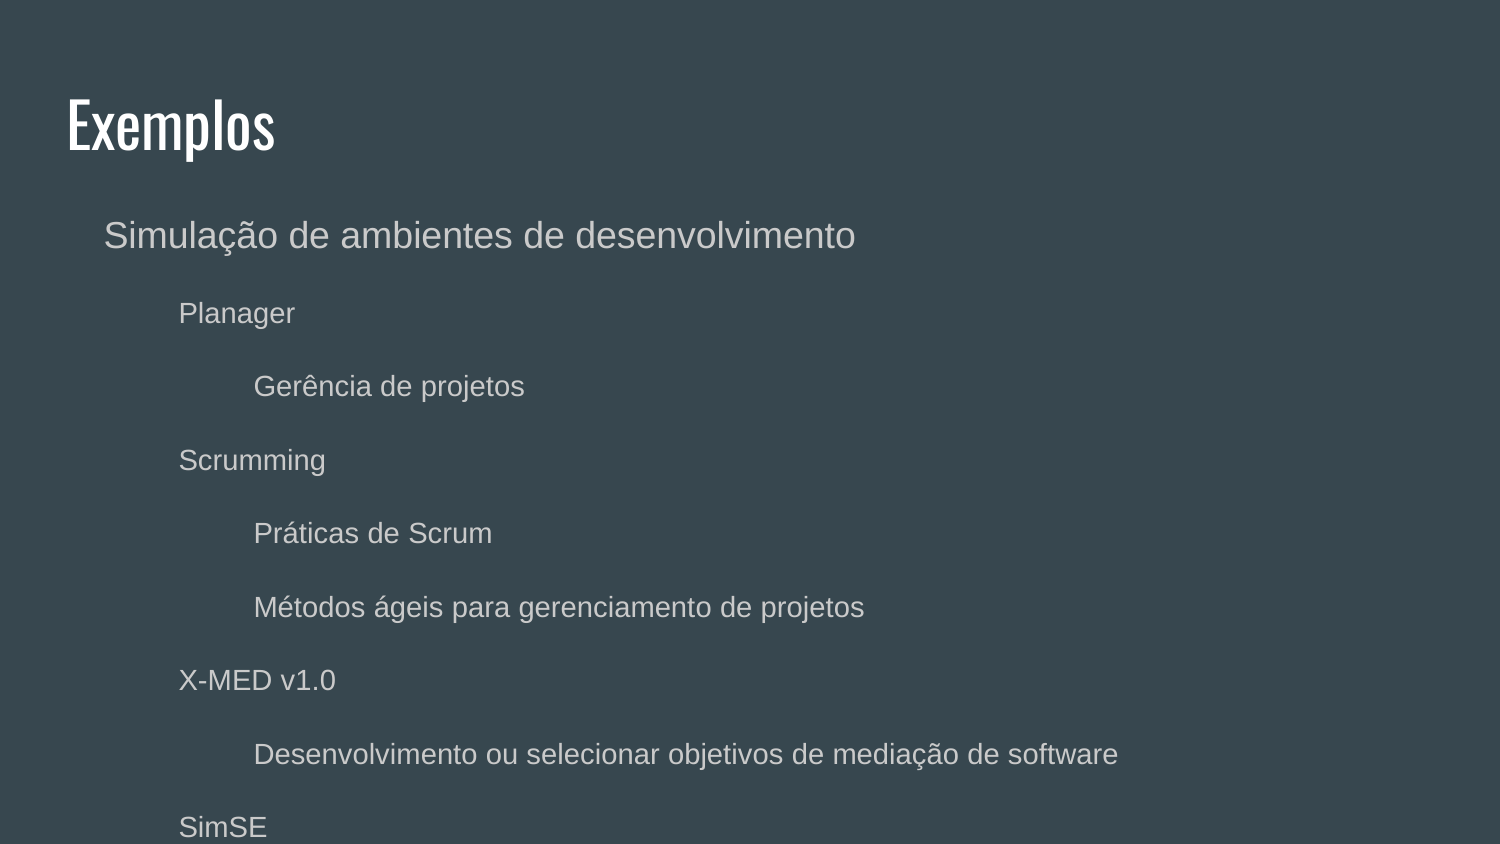

# Exemplos
Simulação de ambientes de desenvolvimento
Planager
Gerência de projetos
Scrumming
Práticas de Scrum
Métodos ágeis para gerenciamento de projetos
X-MED v1.0
Desenvolvimento ou selecionar objetivos de mediação de software
SimSE
Apresentação de conceitos através de ferramentas gráficas